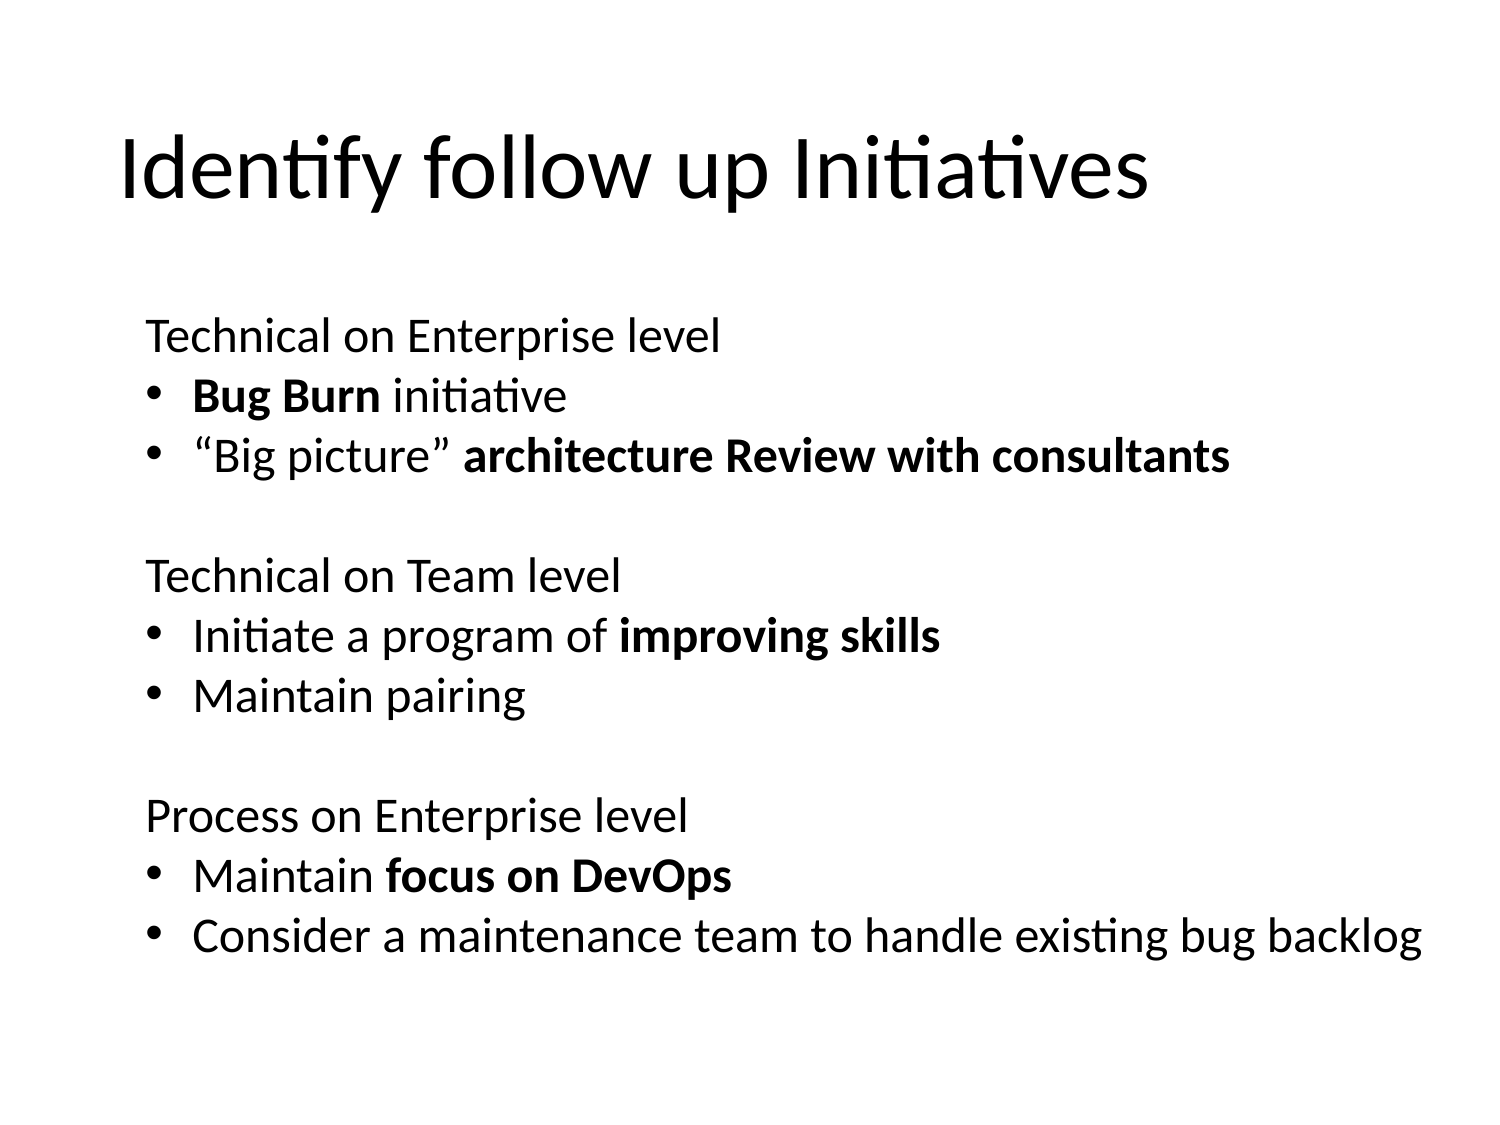

Identify follow up Initiatives
Technical on Enterprise level
Bug Burn initiative
“Big picture” architecture Review with consultants

Technical on Team level
Initiate a program of improving skills
Maintain pairing

Process on Enterprise level
Maintain focus on DevOps
Consider a maintenance team to handle existing bug backlog